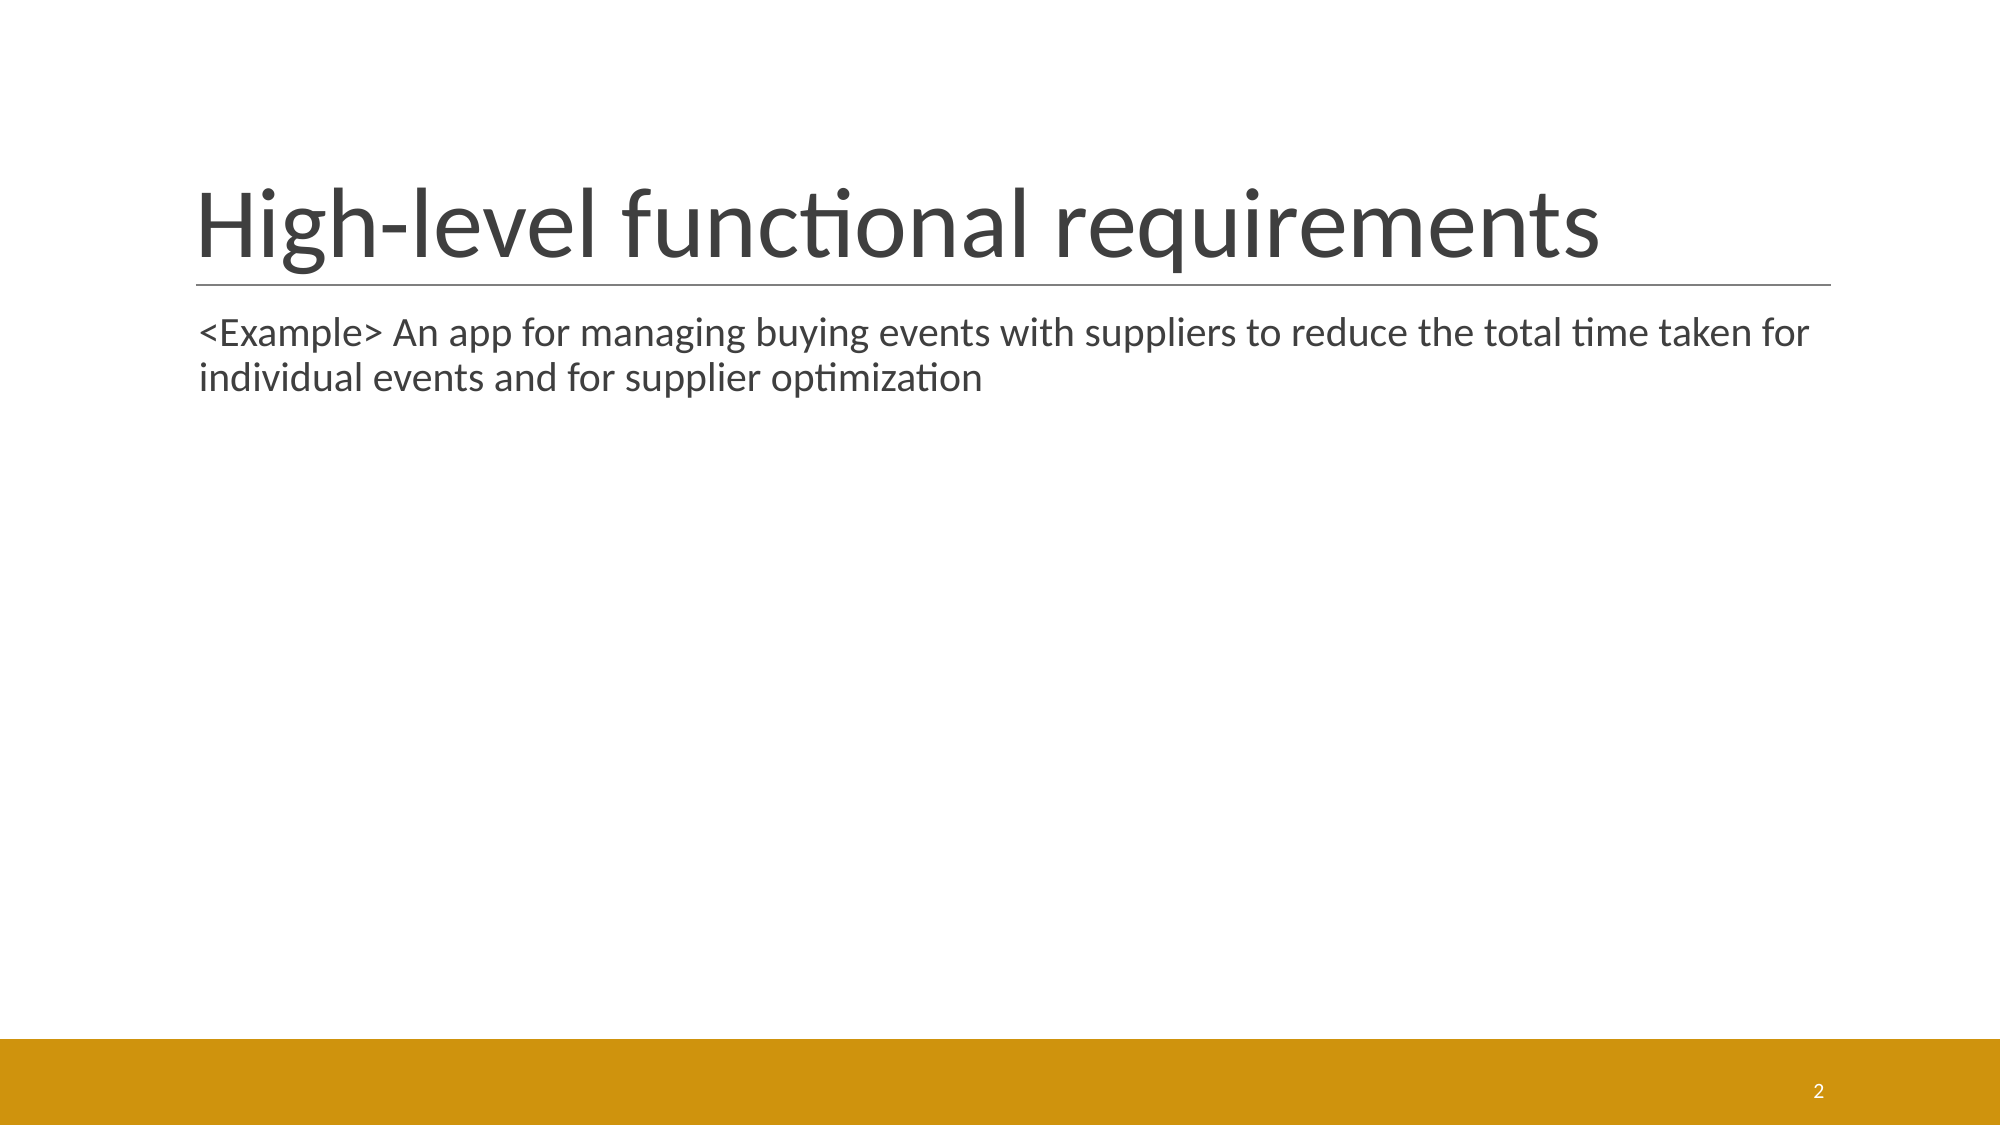

# High-level functional requirements
<Example> An app for managing buying events with suppliers to reduce the total time taken for individual events and for supplier optimization

2